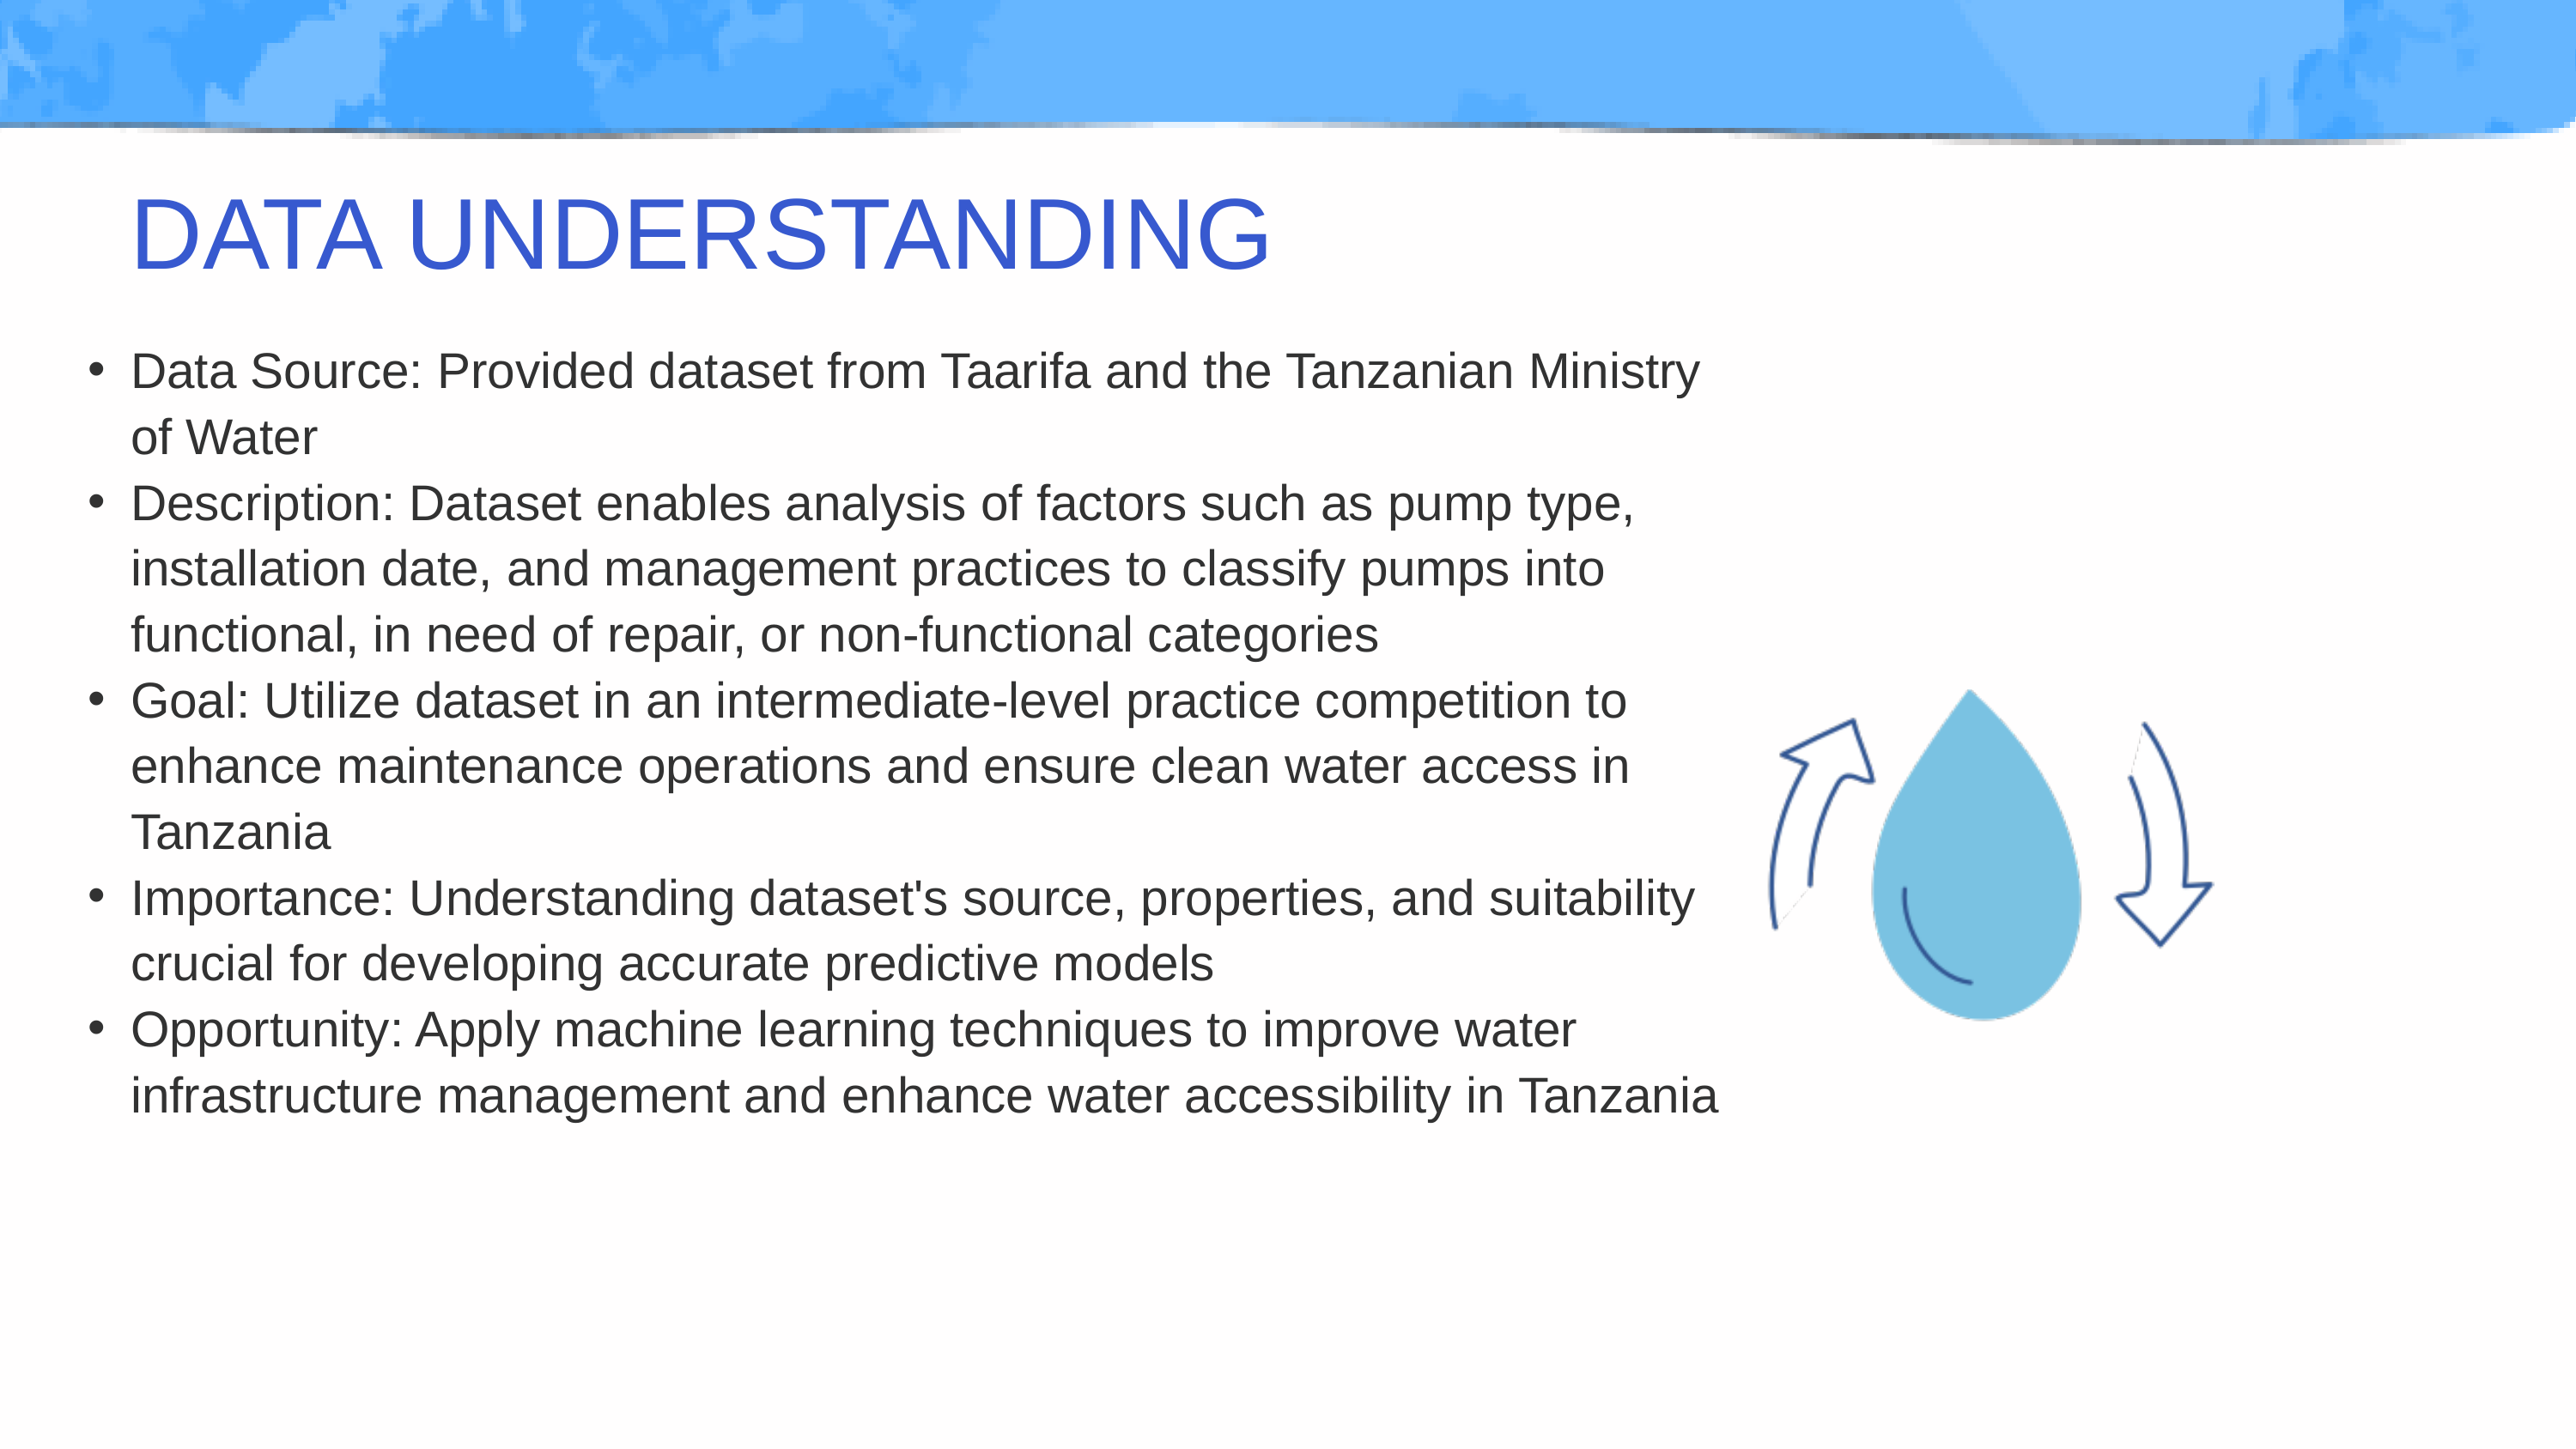

DATA UNDERSTANDING
Data Source: Provided dataset from Taarifa and the Tanzanian Ministry of Water
Description: Dataset enables analysis of factors such as pump type, installation date, and management practices to classify pumps into functional, in need of repair, or non-functional categories
Goal: Utilize dataset in an intermediate-level practice competition to enhance maintenance operations and ensure clean water access in Tanzania
Importance: Understanding dataset's source, properties, and suitability crucial for developing accurate predictive models
Opportunity: Apply machine learning techniques to improve water infrastructure management and enhance water accessibility in Tanzania